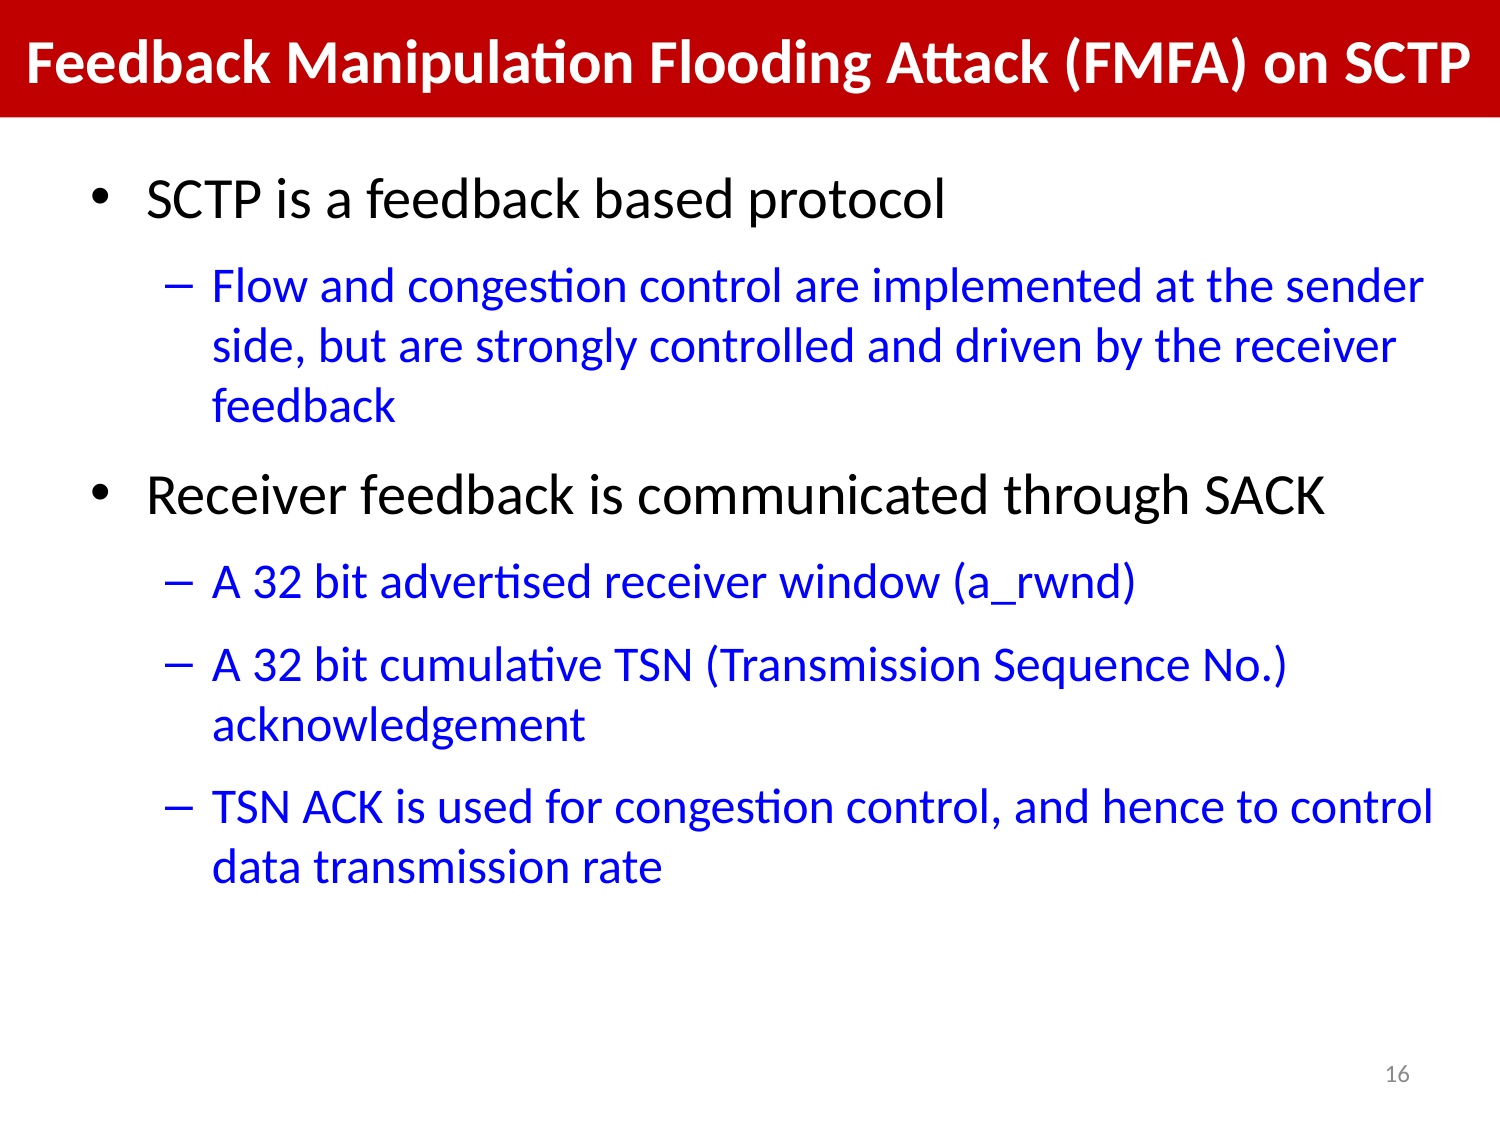

Feedback Manipulation Flooding Attack (FMFA) on SCTP
SCTP is a feedback based protocol
Flow and congestion control are implemented at the sender side, but are strongly controlled and driven by the receiver feedback
Receiver feedback is communicated through SACK
A 32 bit advertised receiver window (a_rwnd)
A 32 bit cumulative TSN (Transmission Sequence No.) acknowledgement
TSN ACK is used for congestion control, and hence to control data transmission rate

16